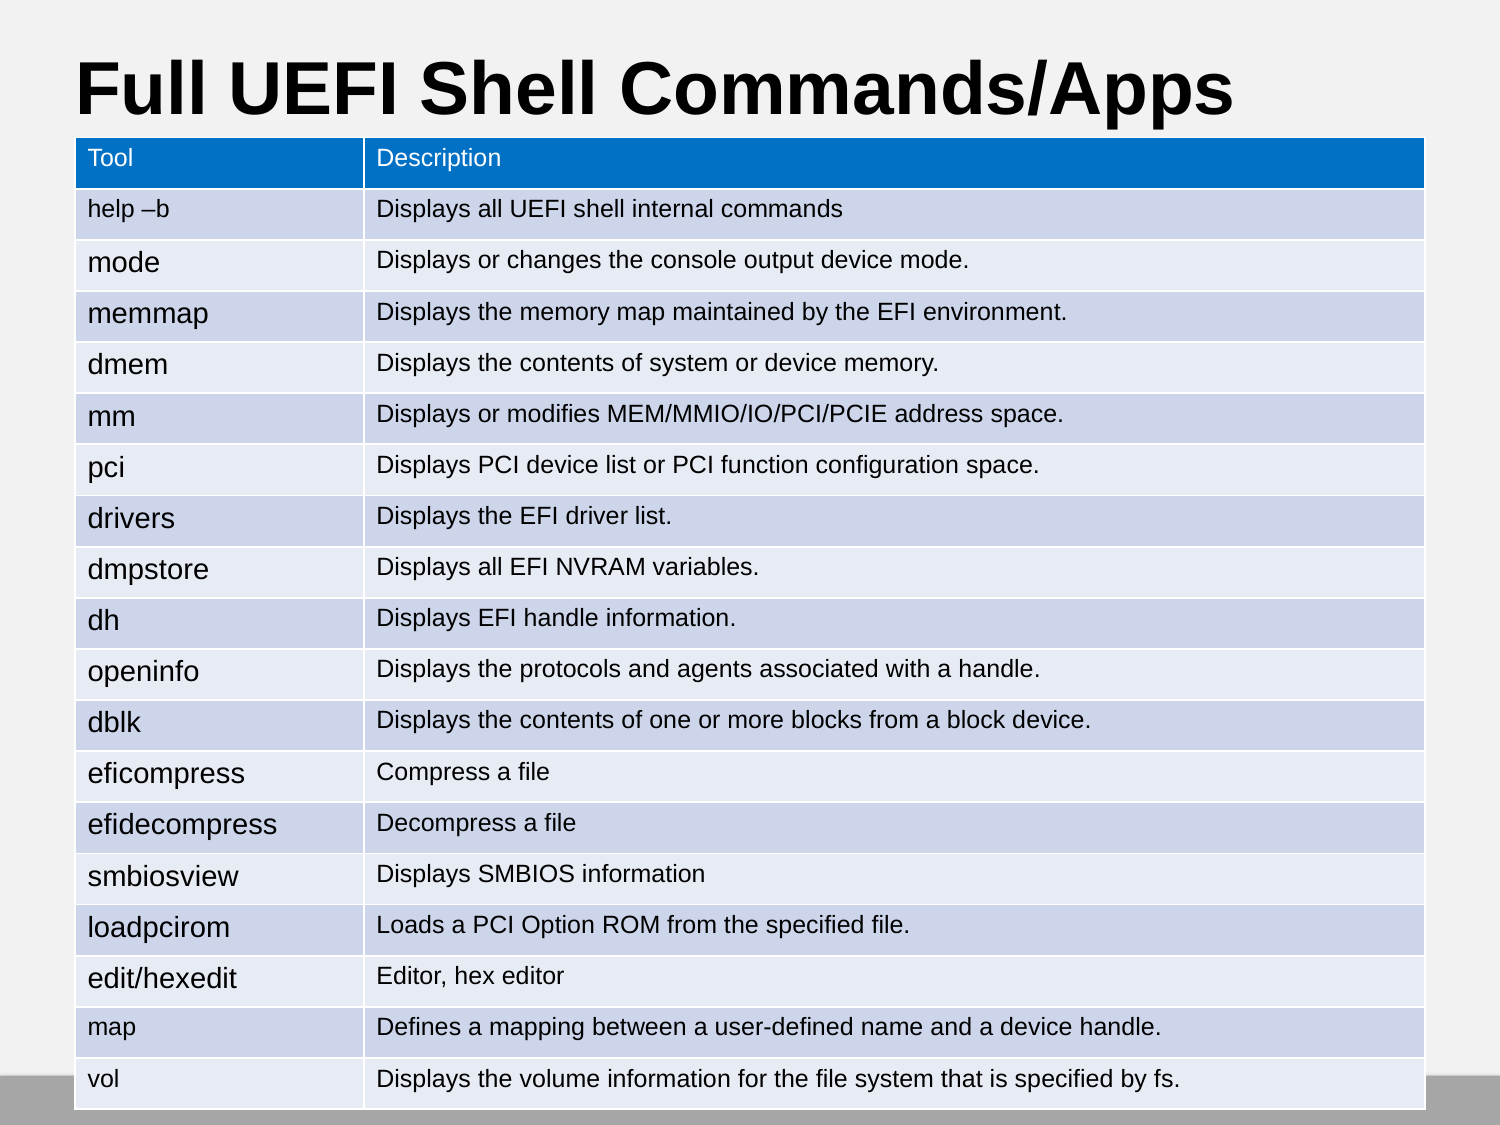

# Full UEFI Shell Commands/Apps
| Tool | Description |
| --- | --- |
| help –b | Displays all UEFI shell internal commands |
| mode | Displays or changes the console output device mode. |
| memmap | Displays the memory map maintained by the EFI environment. |
| dmem | Displays the contents of system or device memory. |
| mm | Displays or modifies MEM/MMIO/IO/PCI/PCIE address space. |
| pci | Displays PCI device list or PCI function configuration space. |
| drivers | Displays the EFI driver list. |
| dmpstore | Displays all EFI NVRAM variables. |
| dh | Displays EFI handle information. |
| openinfo | Displays the protocols and agents associated with a handle. |
| dblk | Displays the contents of one or more blocks from a block device. |
| eficompress | Compress a file |
| efidecompress | Decompress a file |
| smbiosview | Displays SMBIOS information |
| loadpcirom | Loads a PCI Option ROM from the specified file. |
| edit/hexedit | Editor, hex editor |
| map | Defines a mapping between a user-defined name and a device handle. |
| vol | Displays the volume information for the file system that is specified by fs. |